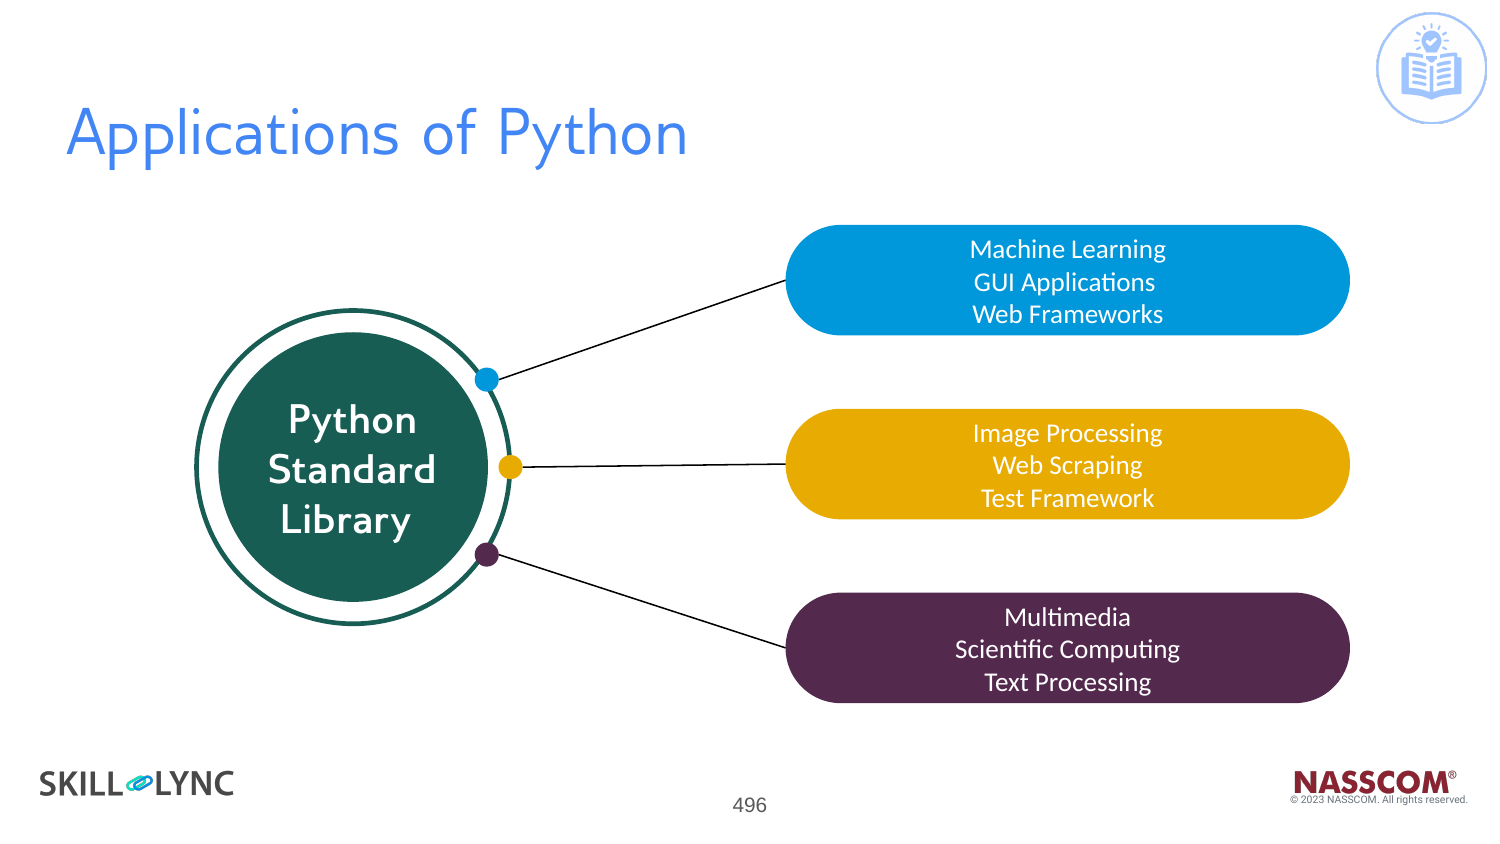

# Applications of Python
Machine Learning
GUI Applications
Web Frameworks

Python Standard Library
Image Processing
Web Scraping
Test Framework

Multimedia
Scientific Computing
Text Processing
496